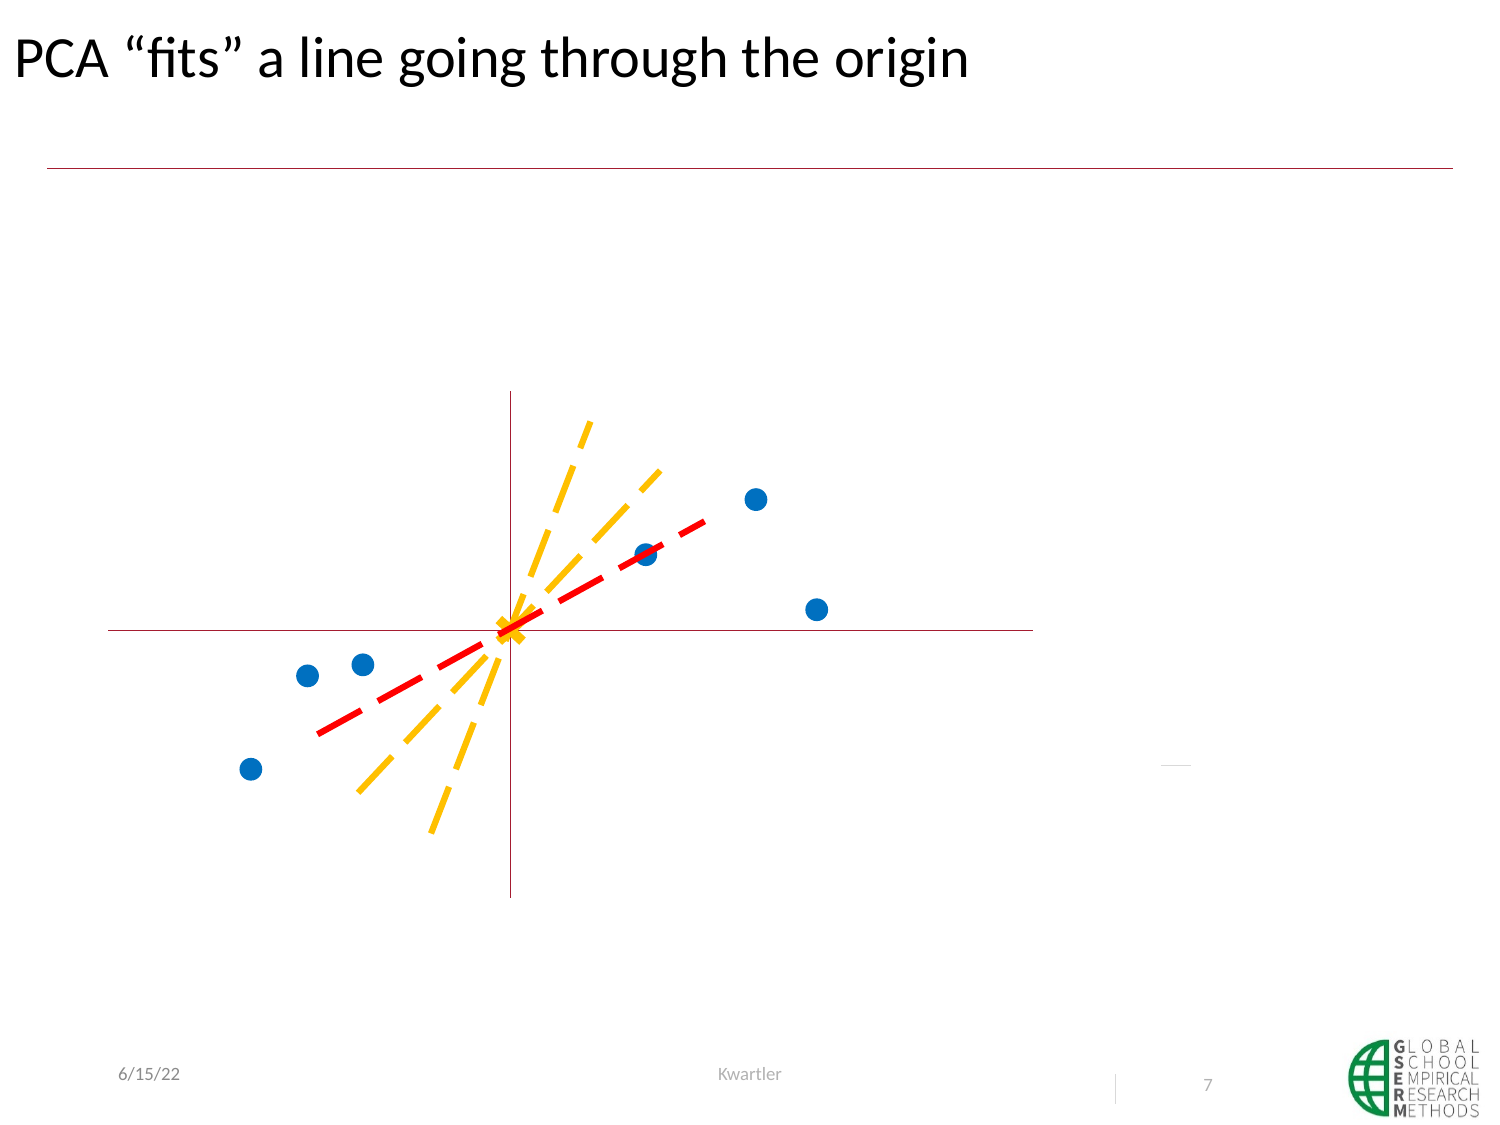

# PCA “fits” a line going through the origin

6/15/22
Kwartler
7